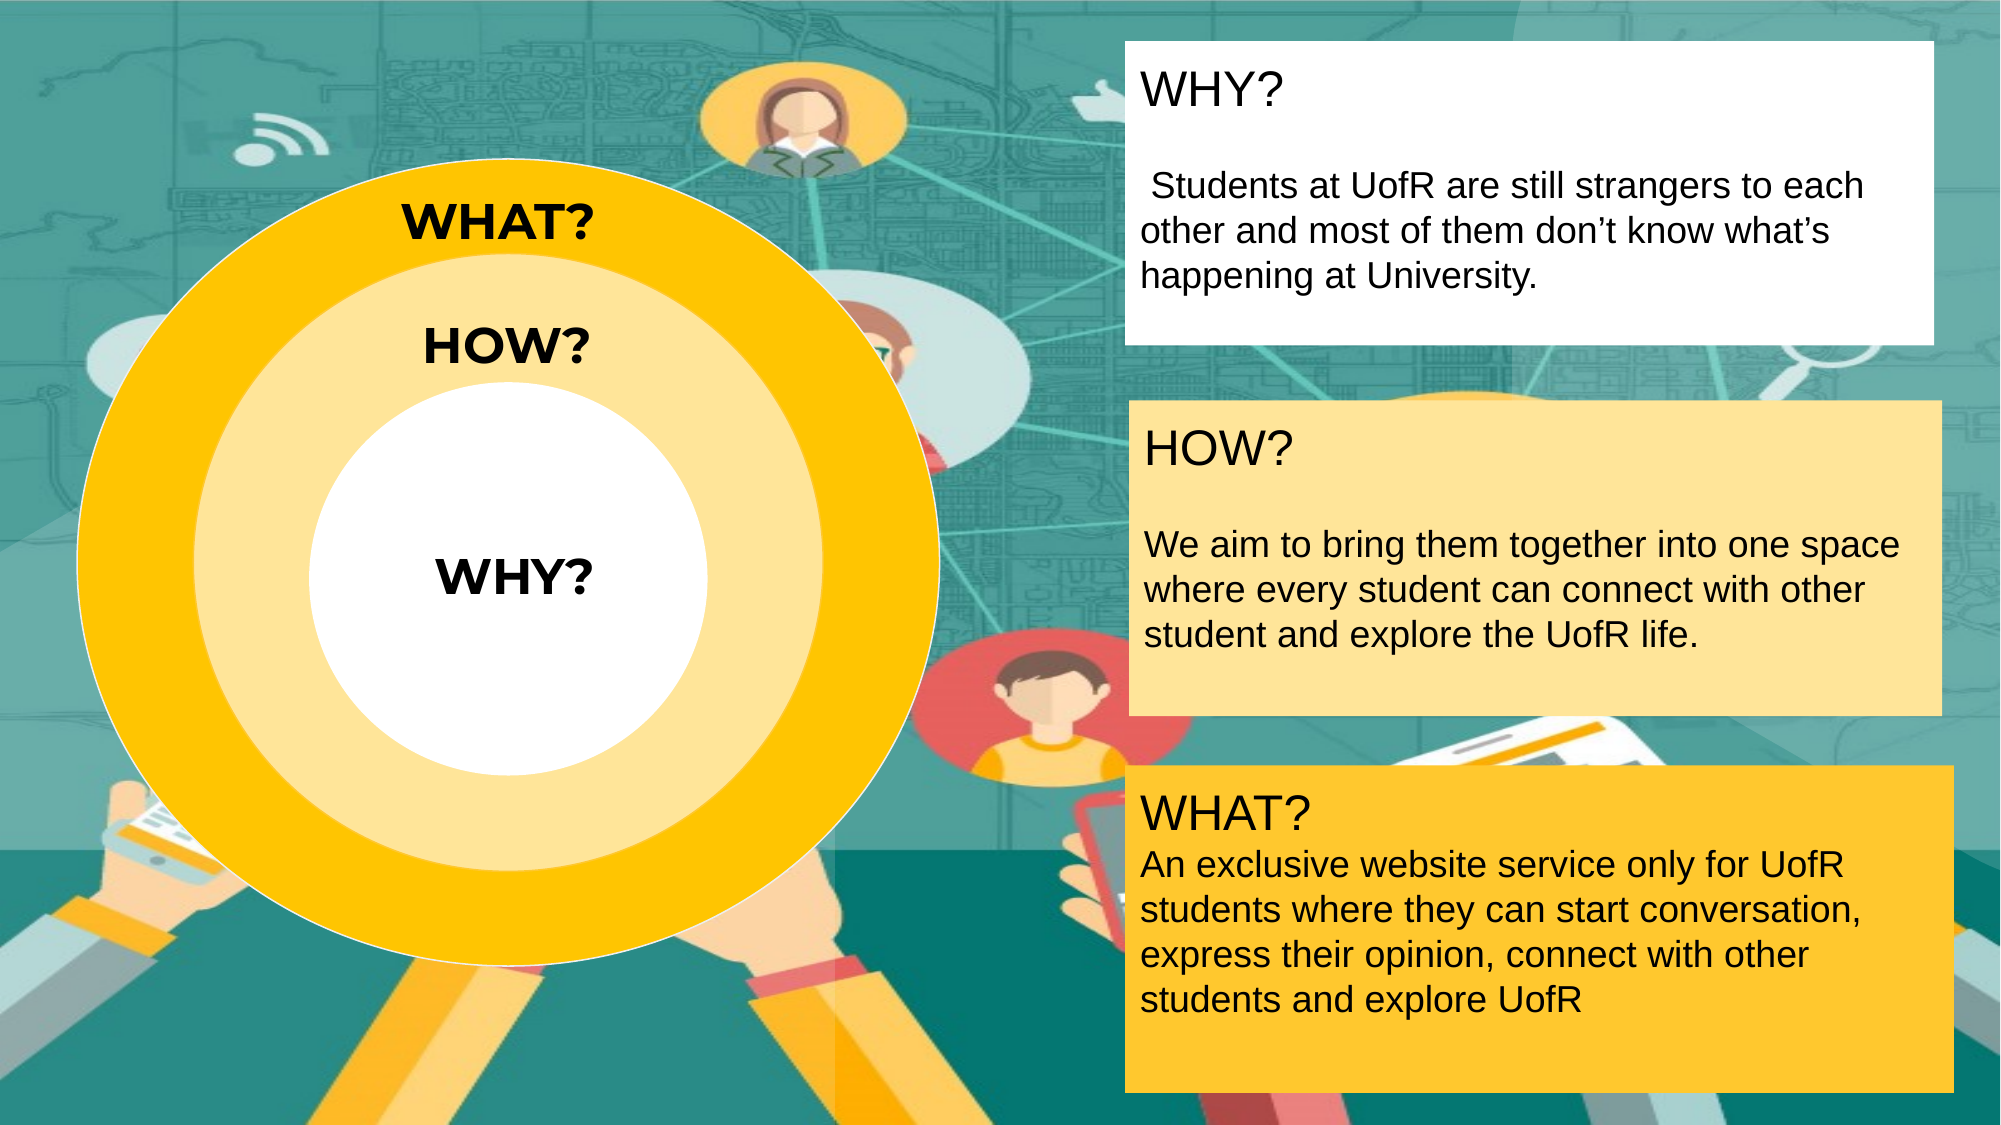

WHY?

 Students at UofR are still strangers to each other and most of them don’t know what’s happening at University.

 WHAT?

HOW?

HOW?

We aim to bring them together into one space where every student can connect with other student and explore the UofR life.

WHY?
WHAT?
An exclusive website service only for UofR students where they can start conversation, express their opinion, connect with other students and explore UofR